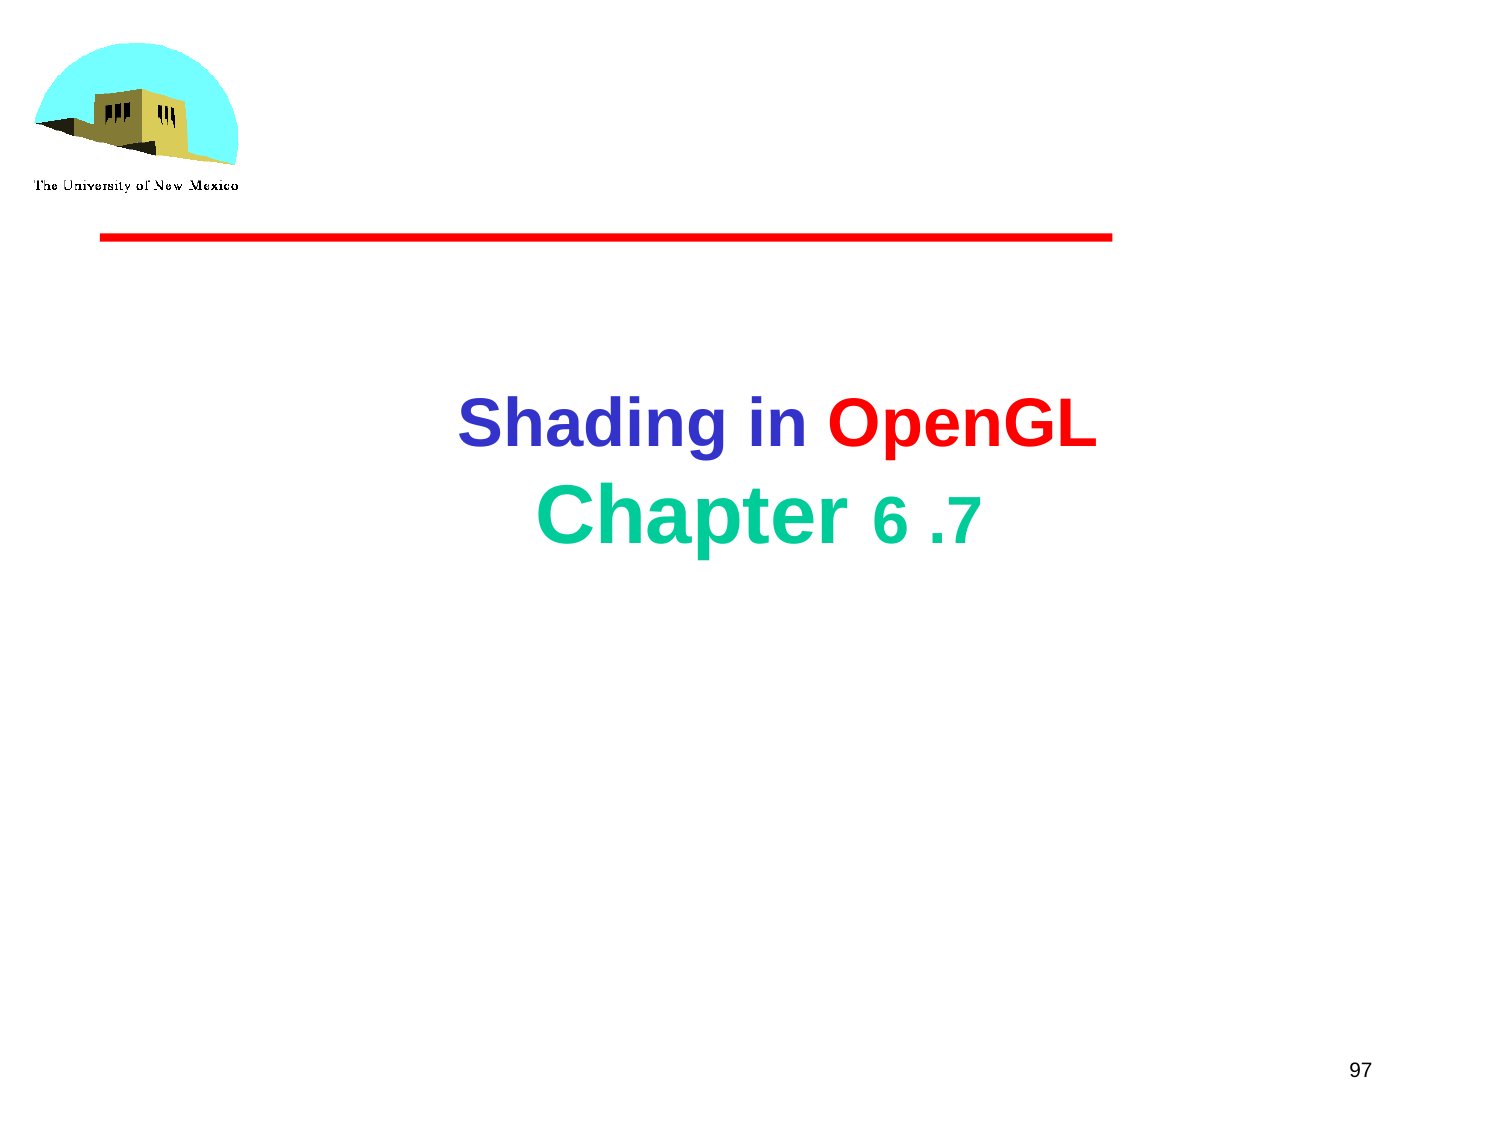

Shading in OpenGL
 Chapter 6 .7
97